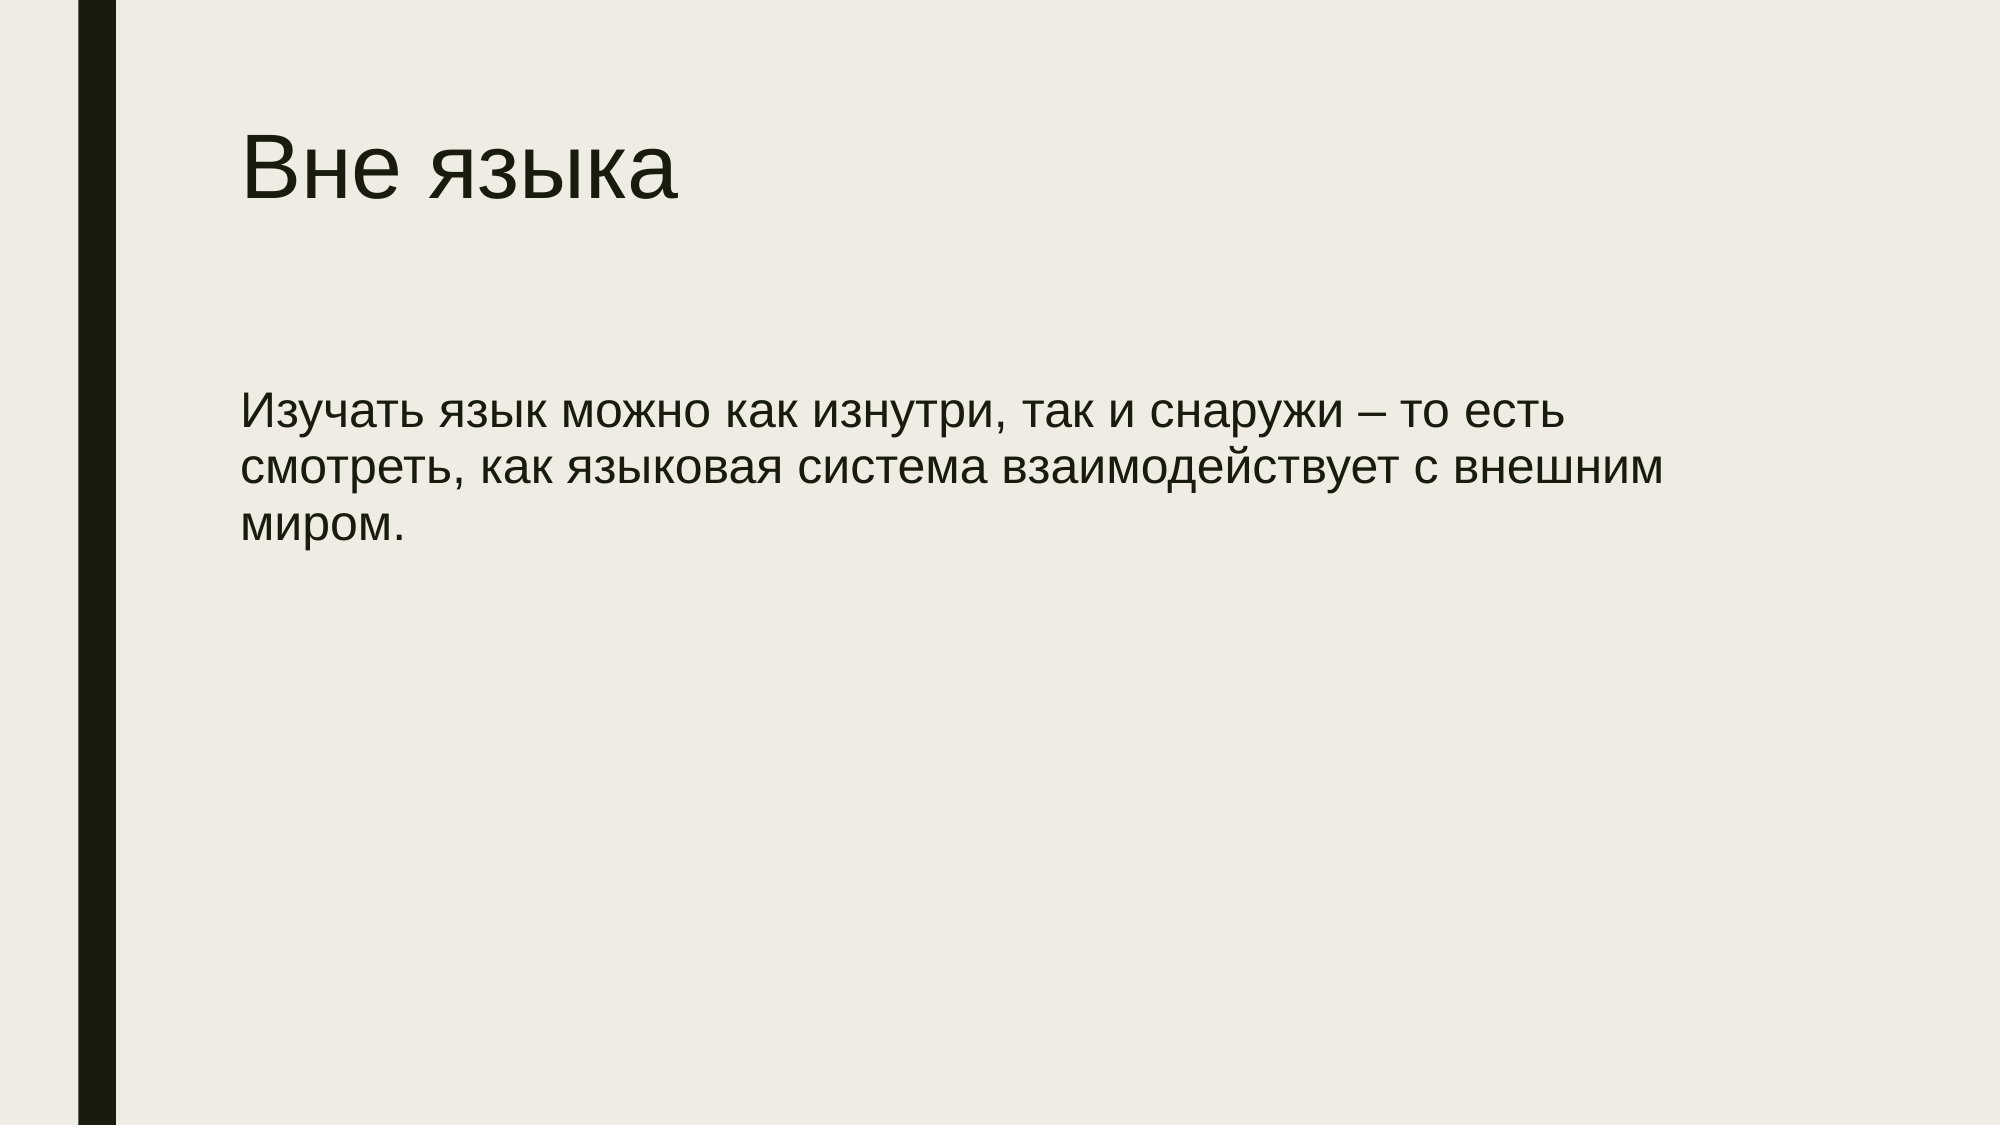

# Вне языка
Изучать язык можно как изнутри, так и снаружи – то есть смотреть, как языковая система взаимодействует с внешним миром.